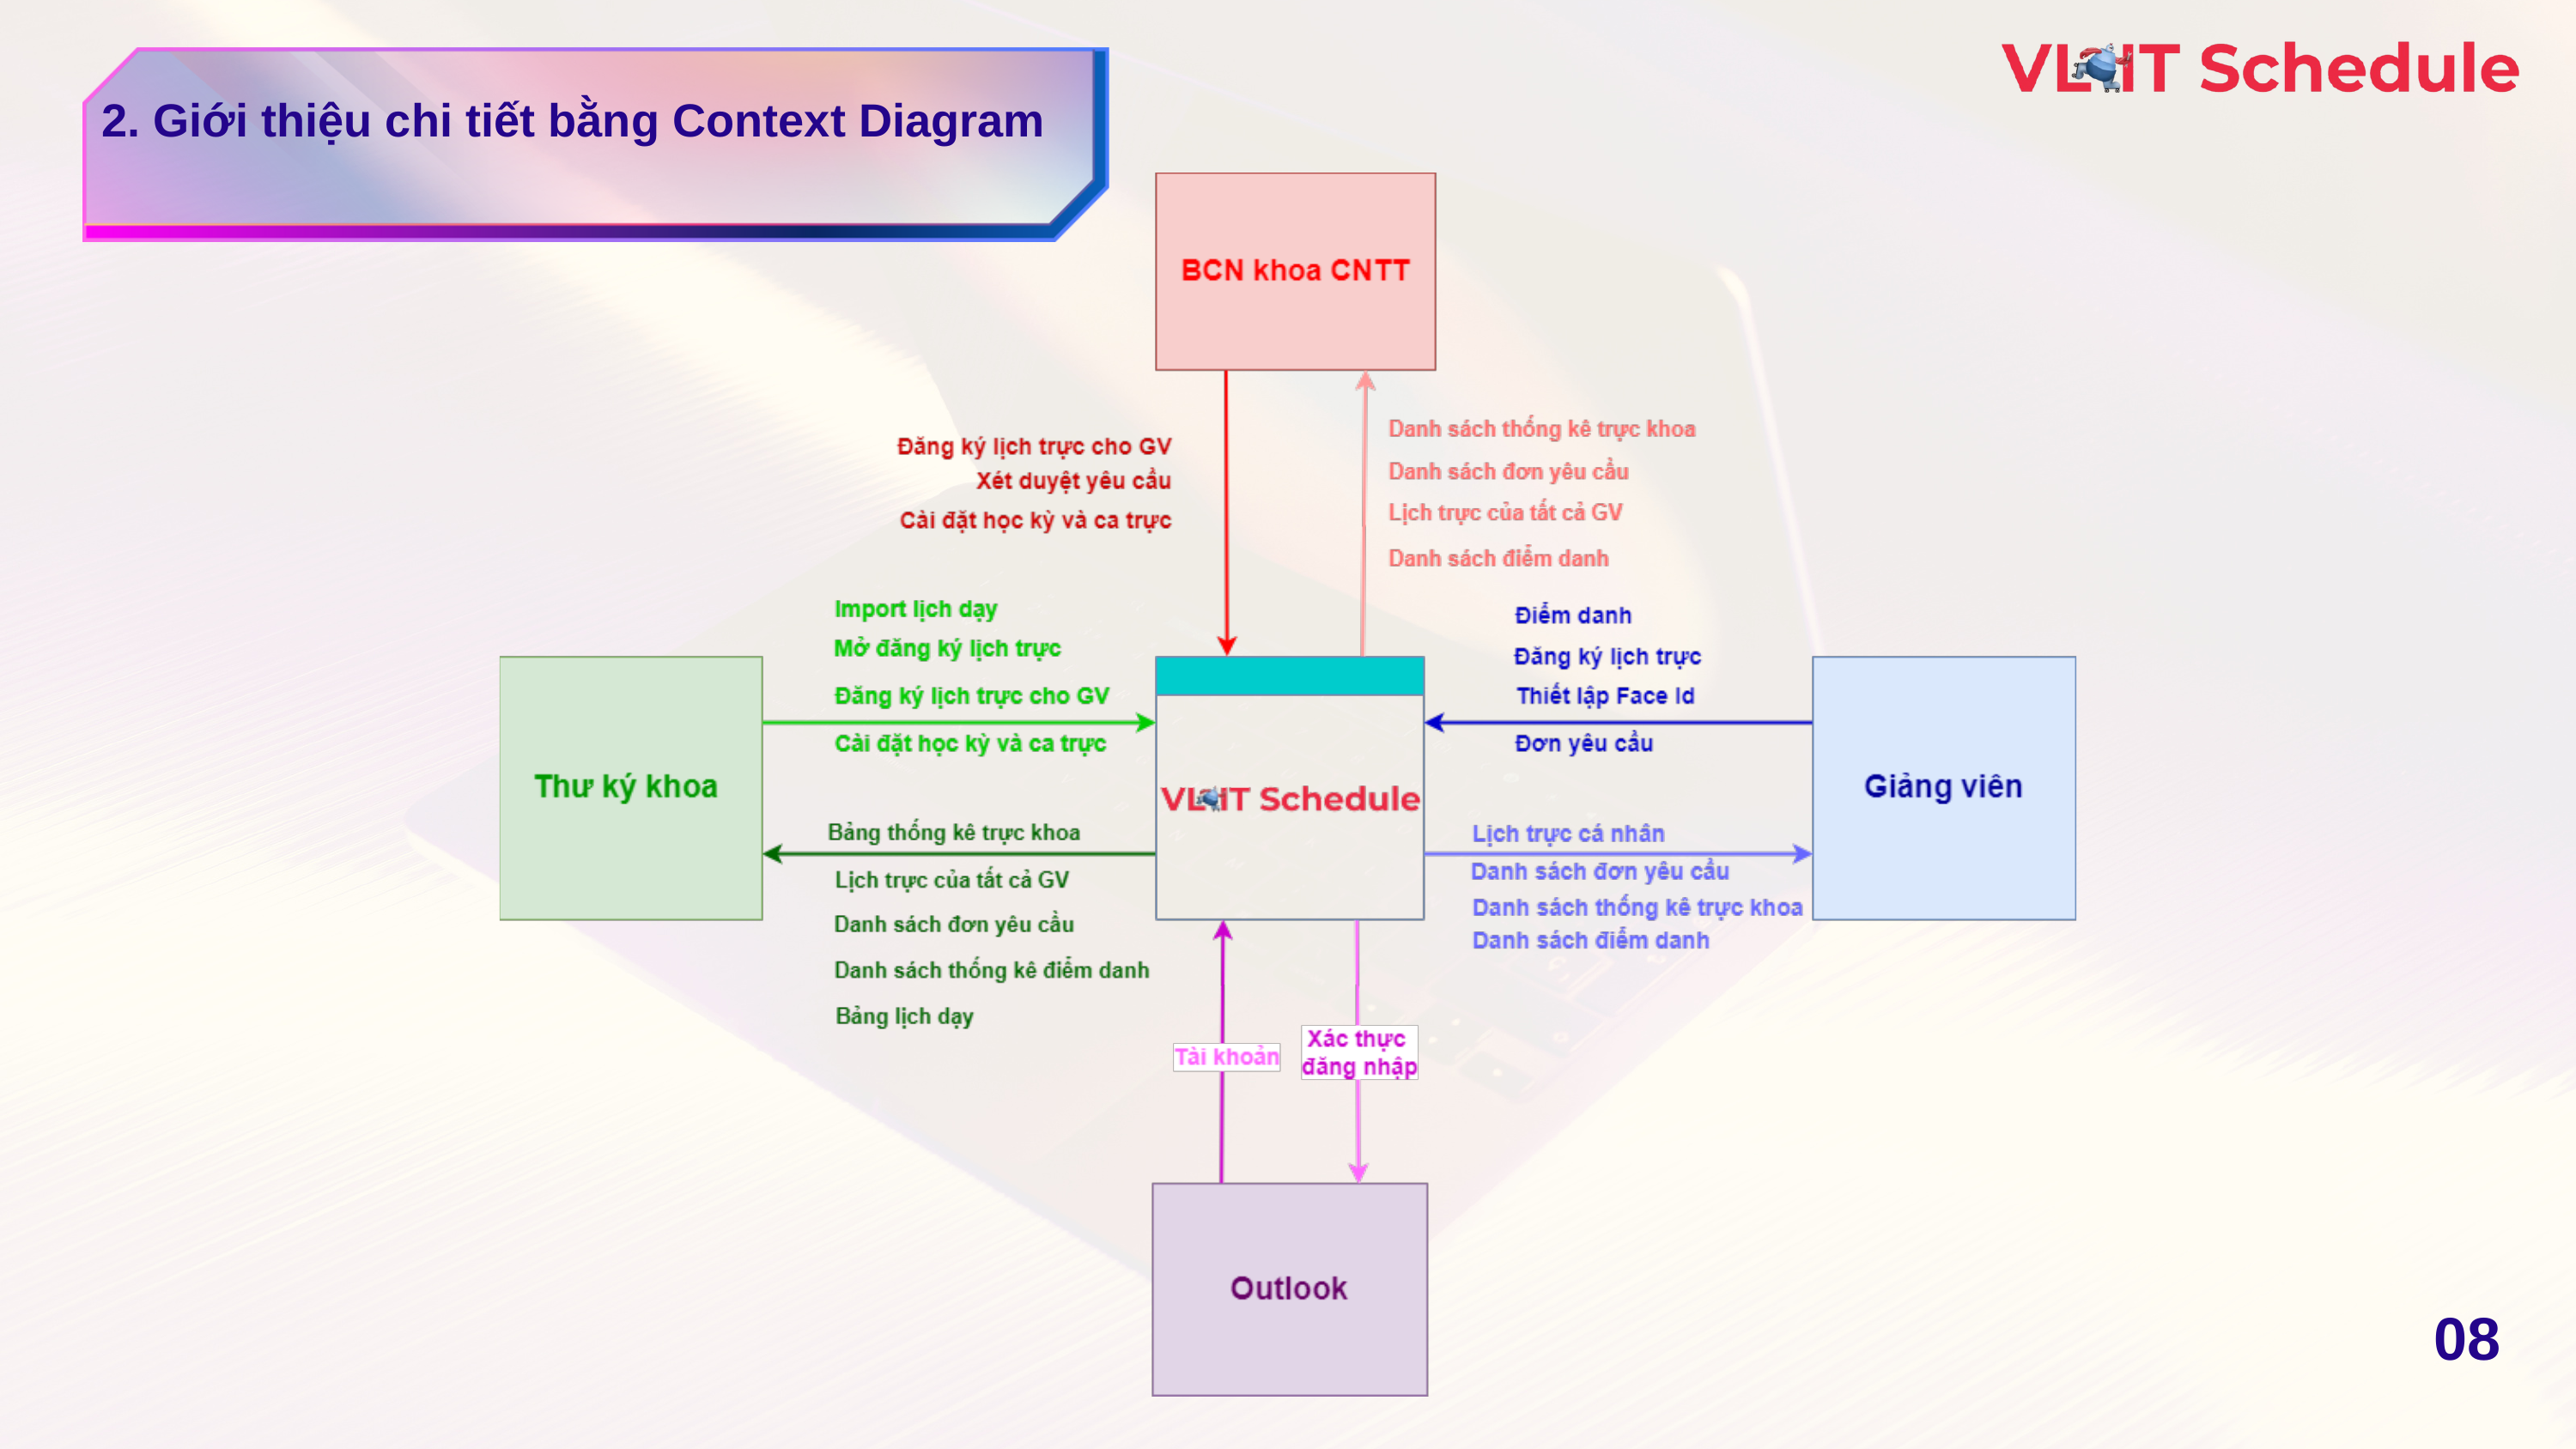

2. Giới thiệu chi tiết bằng Context Diagram

08